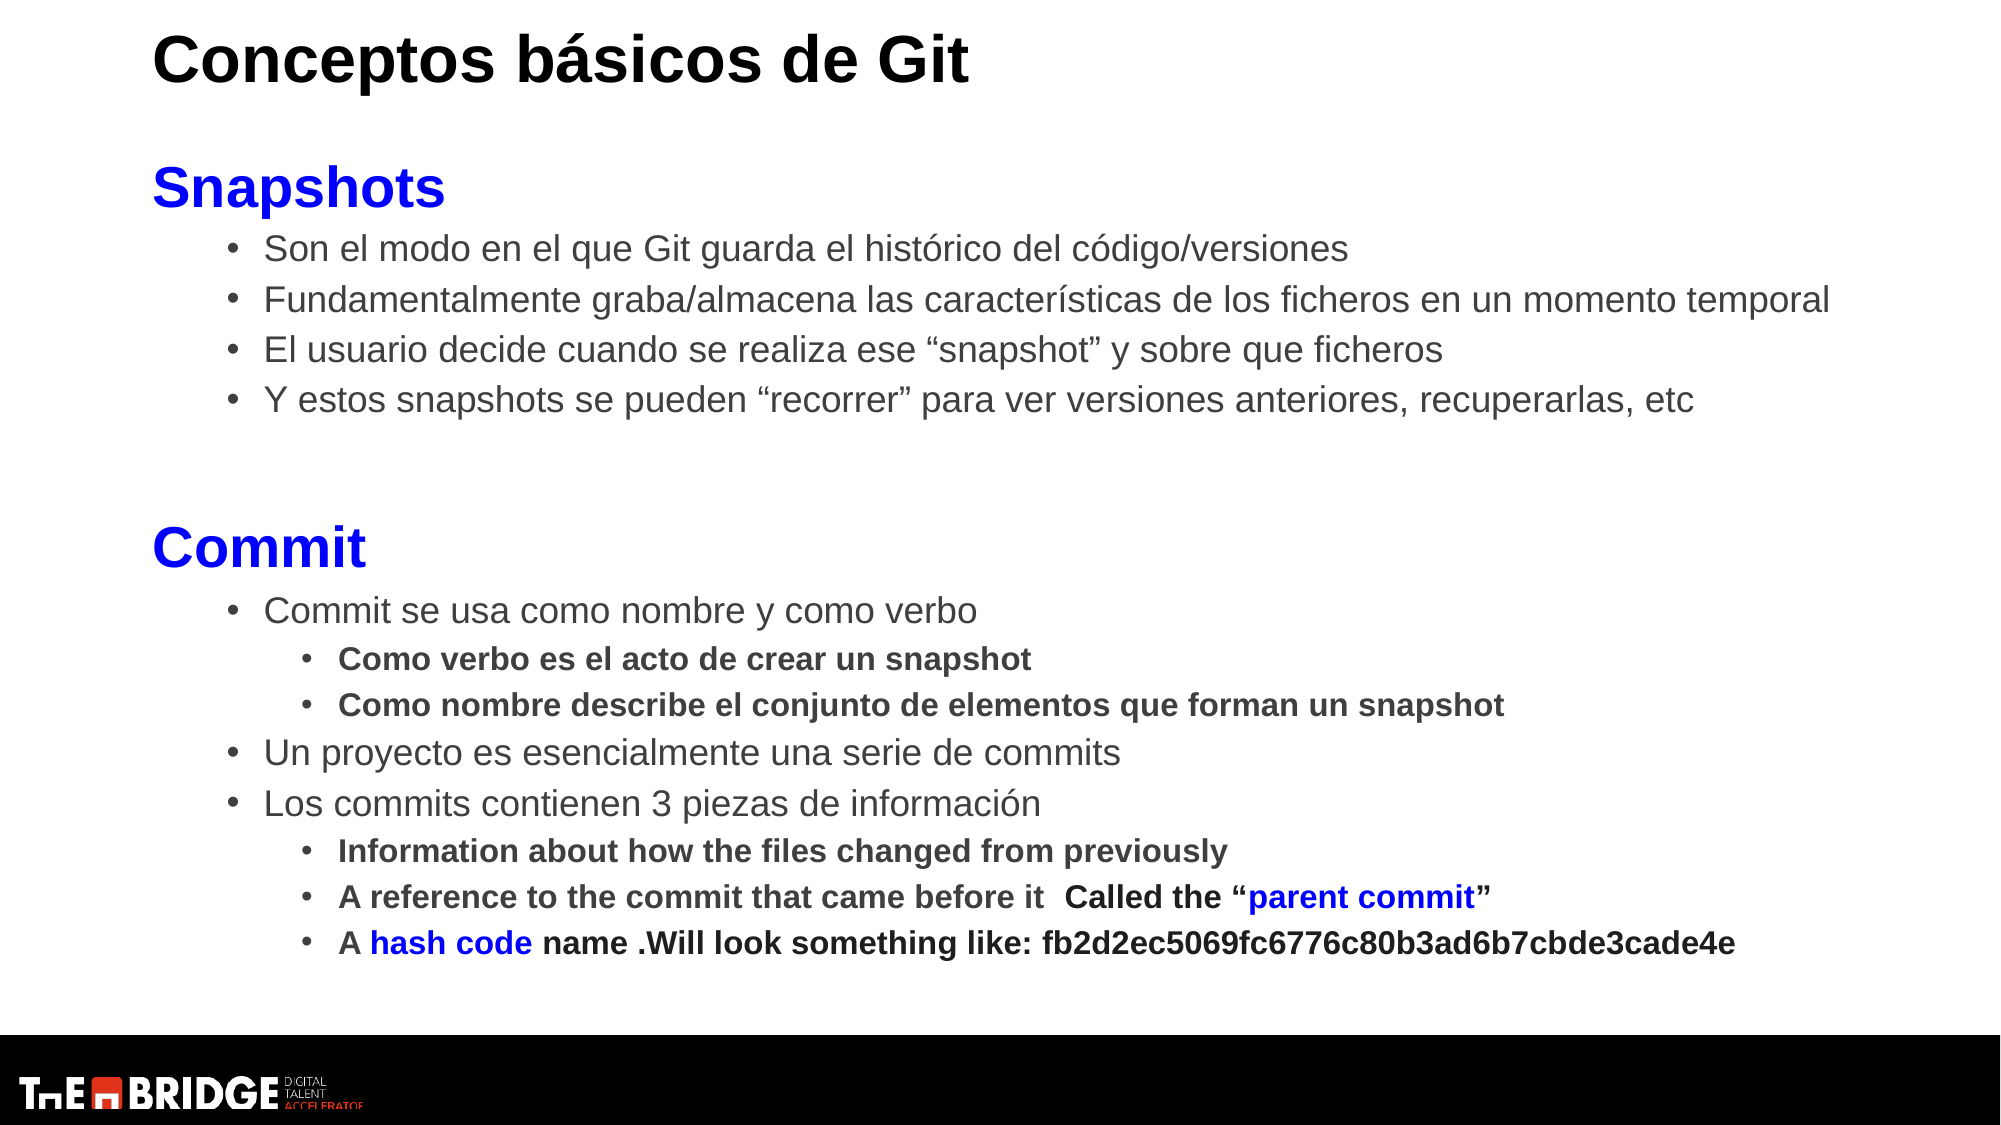

# Conceptos básicos de Git
Snapshots
Son el modo en el que Git guarda el histórico del código/versiones
Fundamentalmente graba/almacena las características de los ficheros en un momento temporal
El usuario decide cuando se realiza ese “snapshot” y sobre que ficheros
Y estos snapshots se pueden “recorrer” para ver versiones anteriores, recuperarlas, etc

Commit
Commit se usa como nombre y como verbo
Como verbo es el acto de crear un snapshot
Como nombre describe el conjunto de elementos que forman un snapshot
Un proyecto es esencialmente una serie de commits
Los commits contienen 3 piezas de información
Information about how the files changed from previously
A reference to the commit that came before it  Called the “parent commit”
A hash code name .Will look something like: fb2d2ec5069fc6776c80b3ad6b7cbde3cade4e